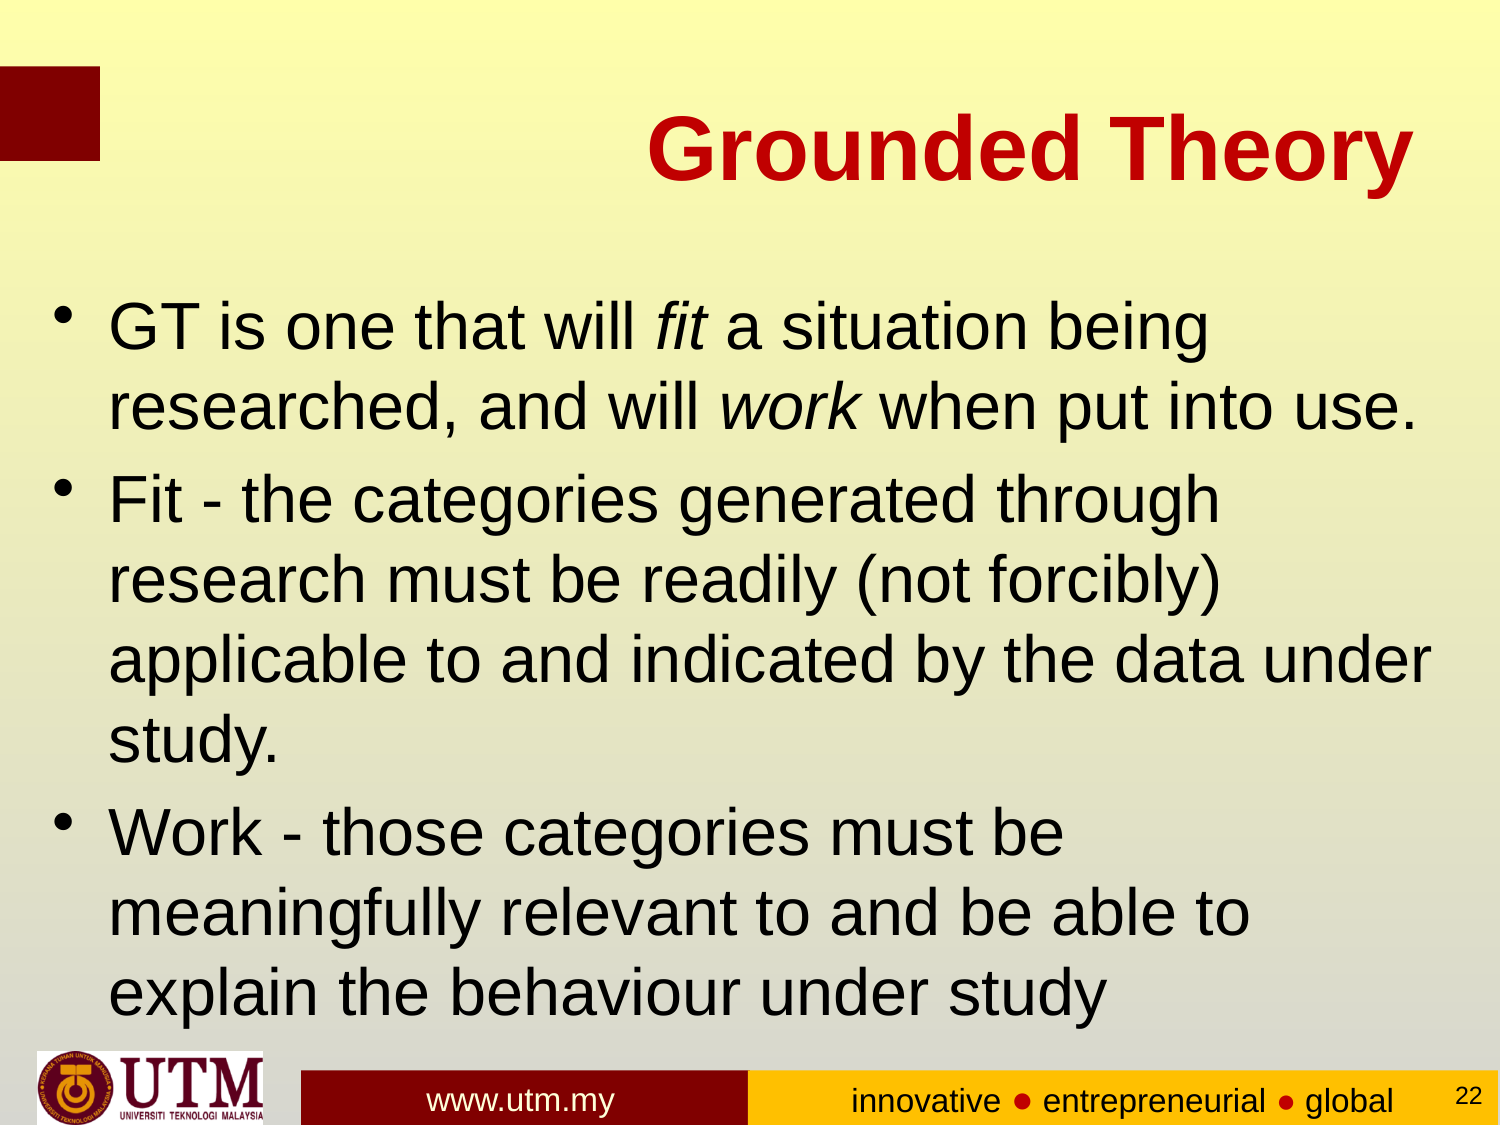

# Grounded Theory
GT is one that will fit a situation being researched, and will work when put into use.
Fit - the categories generated through research must be readily (not forcibly) applicable to and indicated by the data under study.
Work - those categories must be meaningfully relevant to and be able to explain the behaviour under study